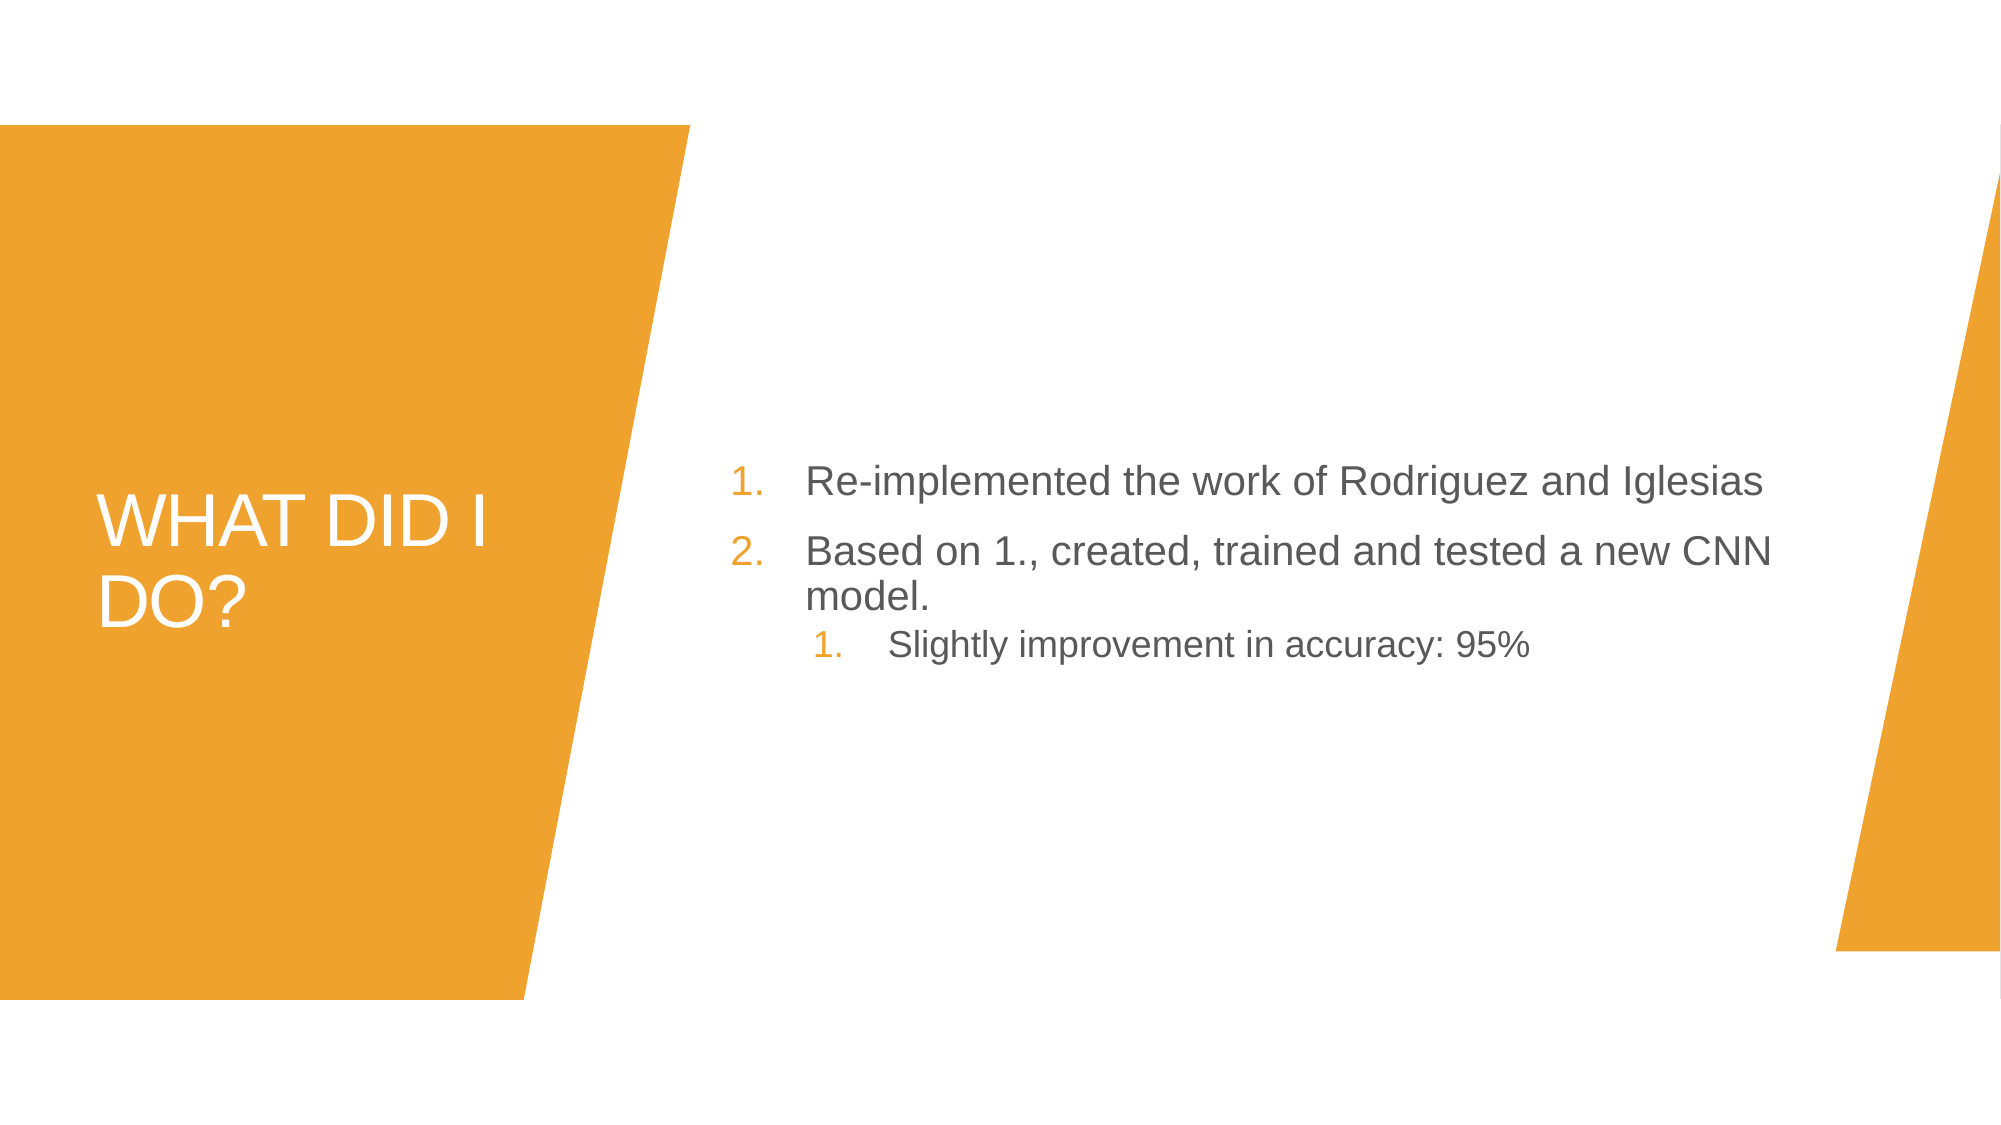

Re-implemented the work of Rodriguez and Iglesias
Based on 1., created, trained and tested a new CNN model.
Slightly improvement in accuracy: 95%
# WHAT DID I DO?